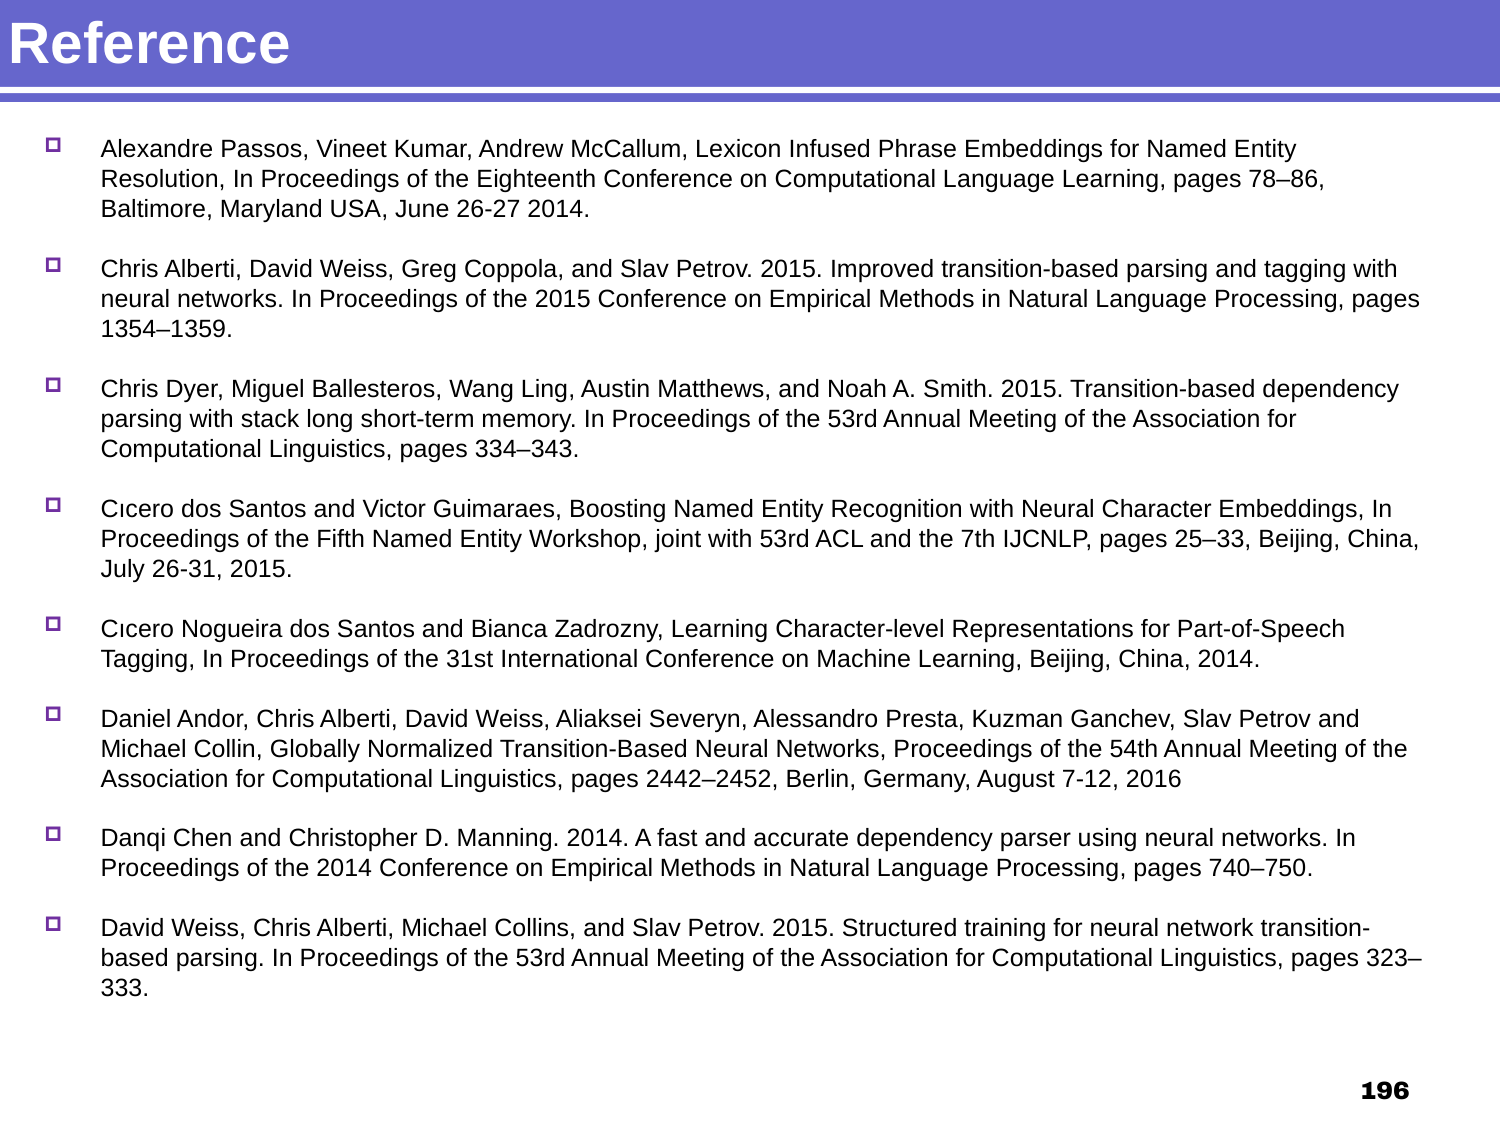

# Reference
Alexandre Passos, Vineet Kumar, Andrew McCallum, Lexicon Infused Phrase Embeddings for Named Entity Resolution, In Proceedings of the Eighteenth Conference on Computational Language Learning, pages 78–86, Baltimore, Maryland USA, June 26-27 2014.
Chris Alberti, David Weiss, Greg Coppola, and Slav Petrov. 2015. Improved transition-based parsing and tagging with neural networks. In Proceedings of the 2015 Conference on Empirical Methods in Natural Language Processing, pages 1354–1359.
Chris Dyer, Miguel Ballesteros, Wang Ling, Austin Matthews, and Noah A. Smith. 2015. Transition-based dependency parsing with stack long short-term memory. In Proceedings of the 53rd Annual Meeting of the Association for Computational Linguistics, pages 334–343.
Cıcero dos Santos and Victor Guimaraes, Boosting Named Entity Recognition with Neural Character Embeddings, In Proceedings of the Fifth Named Entity Workshop, joint with 53rd ACL and the 7th IJCNLP, pages 25–33, Beijing, China, July 26-31, 2015.
Cıcero Nogueira dos Santos and Bianca Zadrozny, Learning Character-level Representations for Part-of-Speech Tagging, In Proceedings of the 31st International Conference on Machine Learning, Beijing, China, 2014.
Daniel Andor, Chris Alberti, David Weiss, Aliaksei Severyn, Alessandro Presta, Kuzman Ganchev, Slav Petrov and Michael Collin, Globally Normalized Transition-Based Neural Networks, Proceedings of the 54th Annual Meeting of the Association for Computational Linguistics, pages 2442–2452, Berlin, Germany, August 7-12, 2016
Danqi Chen and Christopher D. Manning. 2014. A fast and accurate dependency parser using neural networks. In Proceedings of the 2014 Conference on Empirical Methods in Natural Language Processing, pages 740–750.
David Weiss, Chris Alberti, Michael Collins, and Slav Petrov. 2015. Structured training for neural network transition-based parsing. In Proceedings of the 53rd Annual Meeting of the Association for Computational Linguistics, pages 323–333.
196